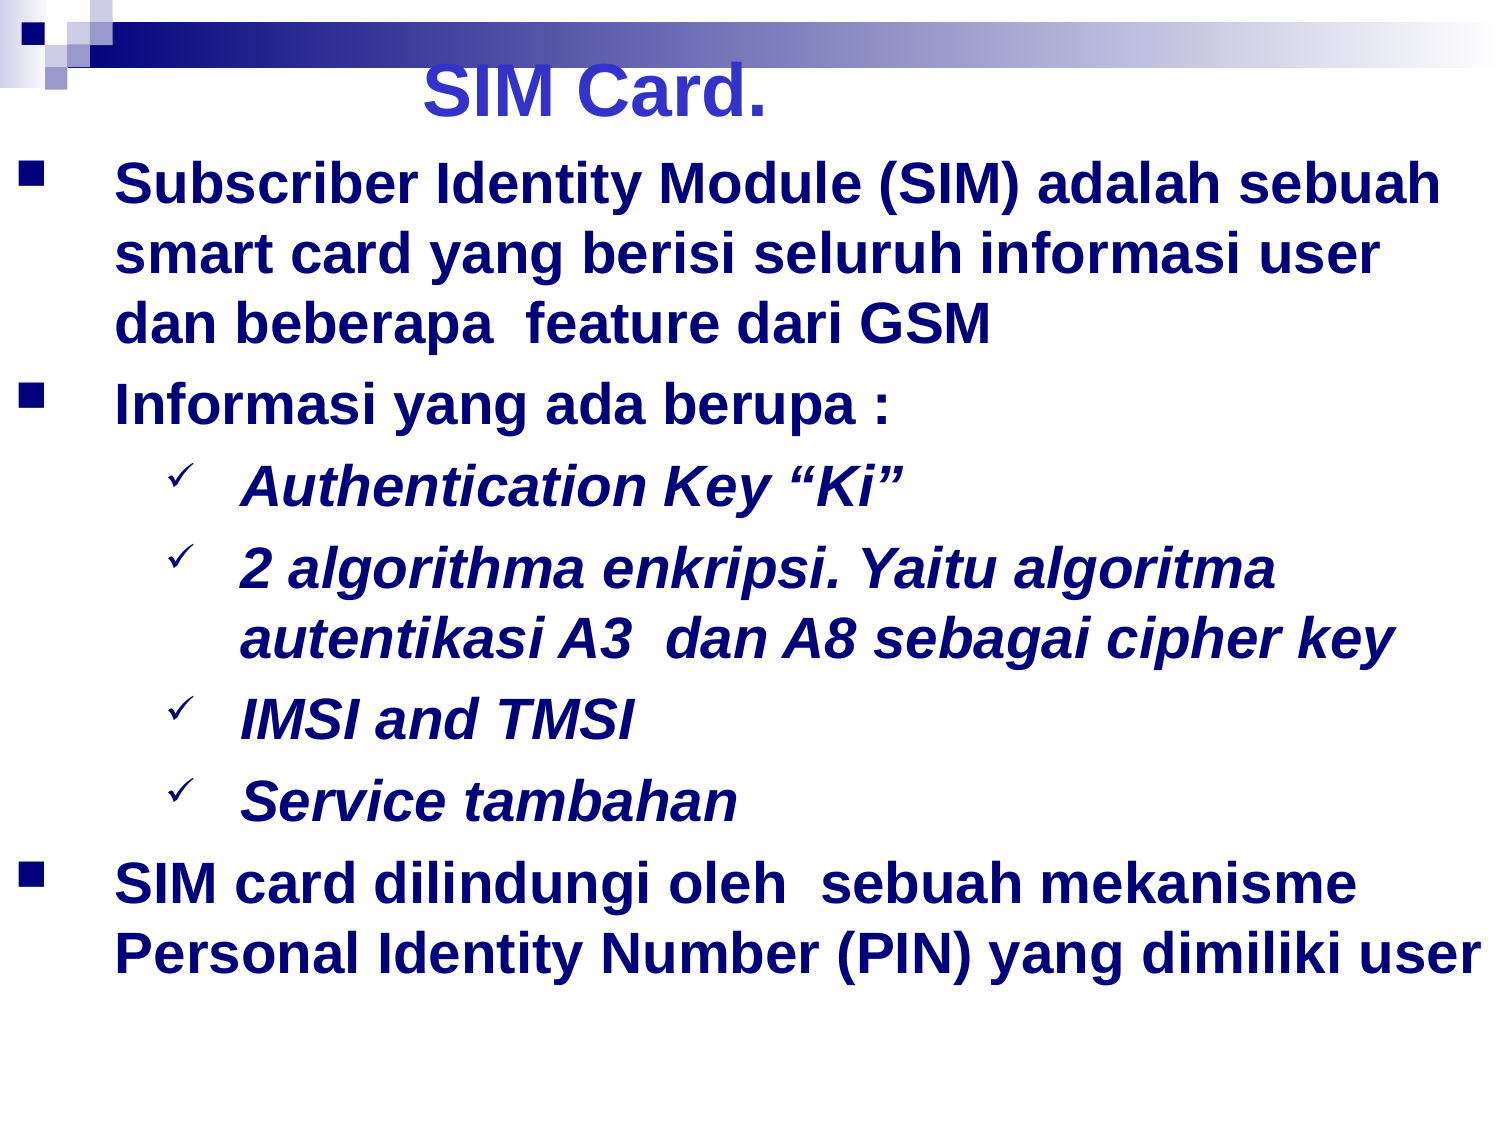

# SIM Card.
Subscriber Identity Module (SIM) adalah sebuah smart card yang berisi seluruh informasi user dan beberapa  feature dari GSM
Informasi yang ada berupa :
Authentication Key “Ki”
2 algorithma enkripsi. Yaitu algoritma autentikasi A3  dan A8 sebagai cipher key
IMSI and TMSI
Service tambahan
SIM card dilindungi oleh  sebuah mekanisme  Personal Identity Number (PIN) yang dimiliki user